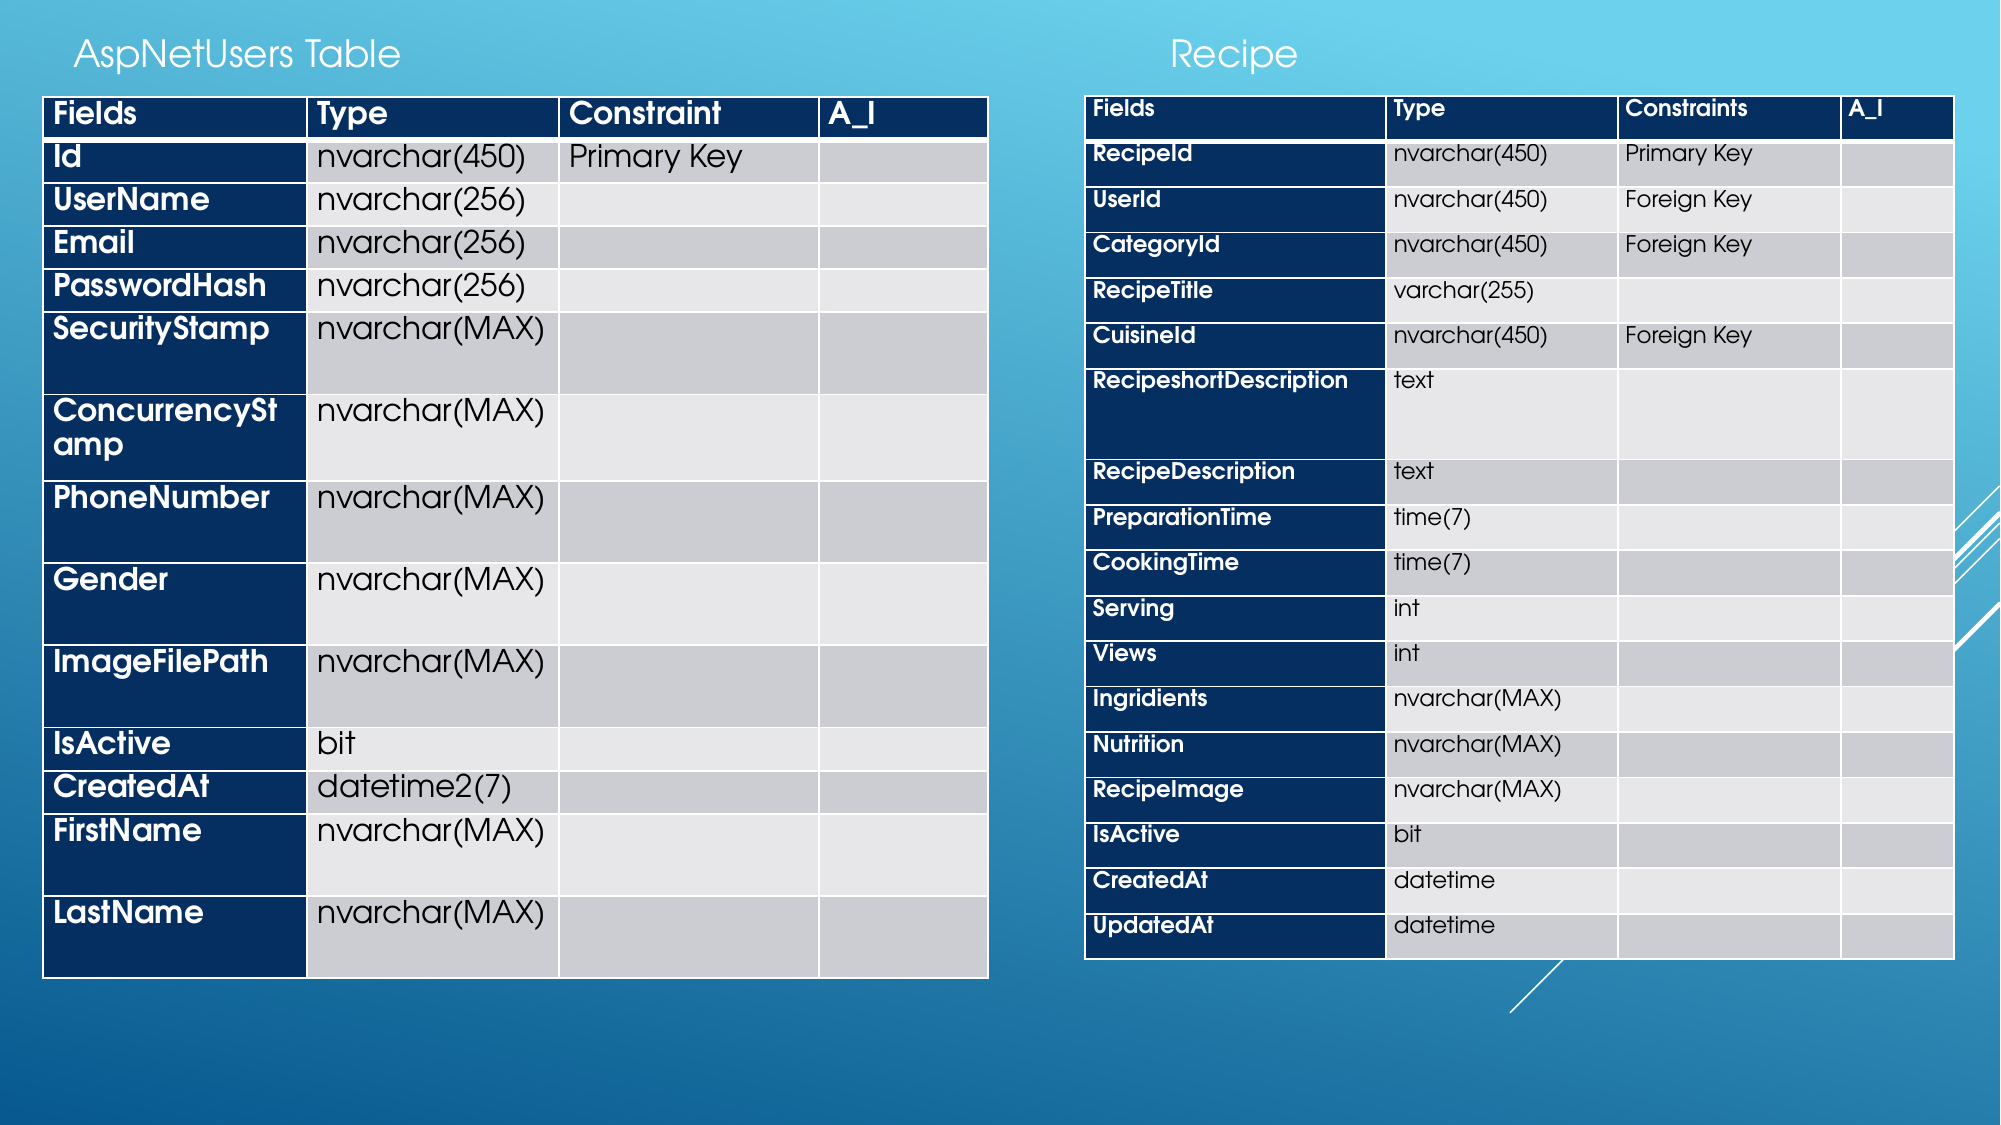

AspNetUsers Table

Recipe
| Fields | Type | Constraints | A\_I |
| --- | --- | --- | --- |
| RecipeId | nvarchar(450) | Primary Key |  |
| UserId | nvarchar(450) | Foreign Key |  |
| CategoryId | nvarchar(450) | Foreign Key |  |
| RecipeTitle | varchar(255) |  |  |
| CuisineId | nvarchar(450) | Foreign Key |  |
| RecipeshortDescription | text |  |  |
| RecipeDescription | text |  |  |
| PreparationTime | time(7) |  |  |
| CookingTime | time(7) |  |  |
| Serving | int |  |  |
| Views | int |  |  |
| Ingridients | nvarchar(MAX) |  |  |
| Nutrition | nvarchar(MAX) |  |  |
| RecipeImage | nvarchar(MAX) |  |  |
| IsActive | bit |  |  |
| CreatedAt | datetime |  |  |
| UpdatedAt | datetime |  |  |
| Fields | Type | Constraint | A\_I |
| --- | --- | --- | --- |
| Id | nvarchar(450) | Primary Key |  |
| UserName | nvarchar(256) |  |  |
| Email | nvarchar(256) |  |  |
| PasswordHash | nvarchar(256) |  |  |
| SecurityStamp | nvarchar(MAX) |  |  |
| ConcurrencyStamp | nvarchar(MAX) |  |  |
| PhoneNumber | nvarchar(MAX) |  |  |
| Gender | nvarchar(MAX) |  |  |
| ImageFilePath | nvarchar(MAX) |  |  |
| IsActive | bit |  |  |
| CreatedAt | datetime2(7) |  |  |
| FirstName | nvarchar(MAX) |  |  |
| LastName | nvarchar(MAX) |  |  |